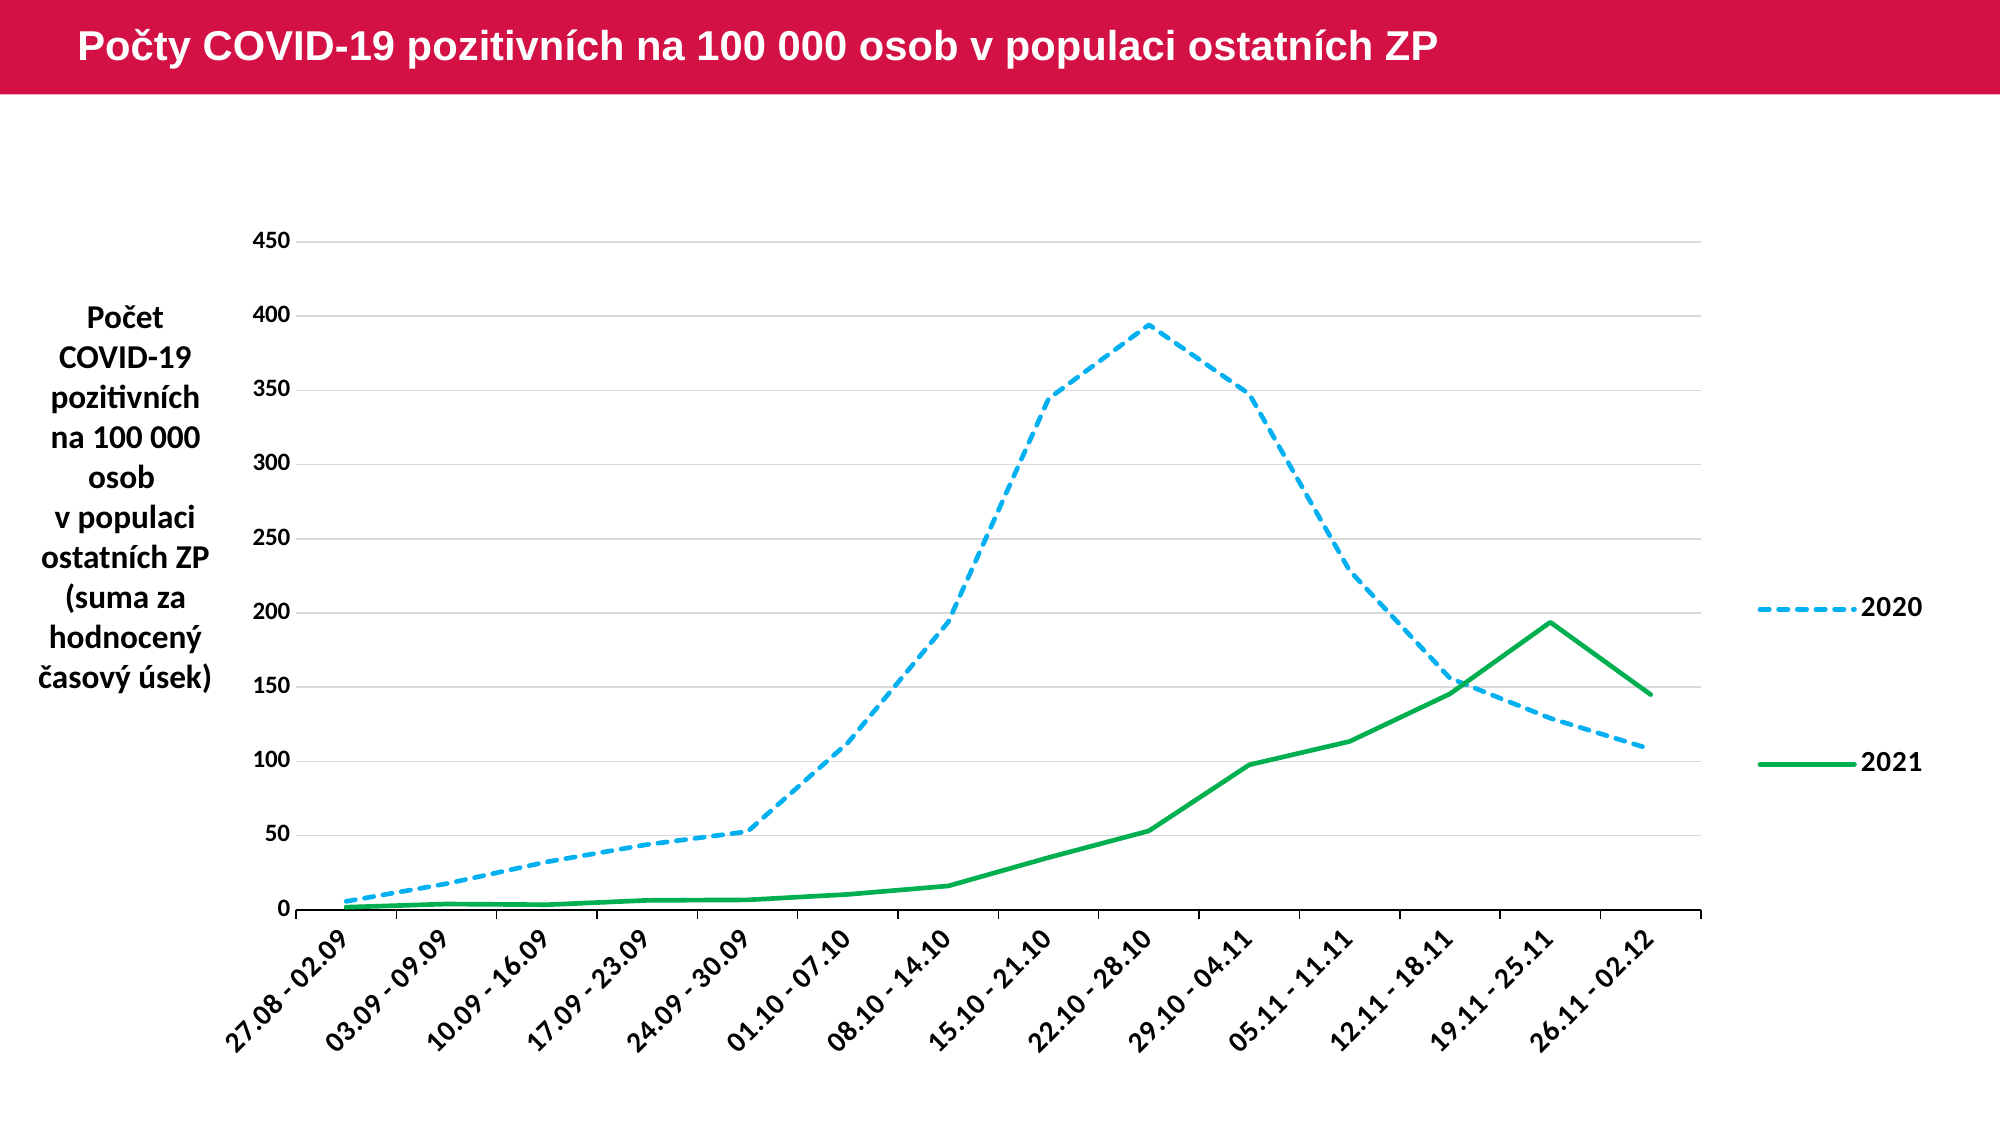

# Počty COVID-19 pozitivních na 100 000 osob v populaci ostatních ZP

### Chart

| Category | 2020 | 2021 |
|---|---|---|
| 27.08 - 02.09 | 5.6335761 | 1.6895757 |
| 03.09 - 09.09 | 17.5238058 | 3.8419808 |
| 10.09 - 16.09 | 32.2695098 | 3.3822166 |
| 17.09 - 23.09 | 43.9280669 | 6.3055969 |
| 24.09 - 30.09 | 52.6724462 | 6.6156797 |
| 01.10 - 07.10 | 112.5278322 | 10.3153415 |
| 08.10 - 14.10 | 193.9286757 | 16.0255175 |
| 15.10 - 21.10 | 344.4291258 | 35.1628285 |
| 22.10 - 28.10 | 394.2315191 | 53.0979734 |
| 29.10 - 04.11 | 347.5559099 | 97.6458391 |
| 05.11 - 11.11 | 228.4958359 | 113.4037684 |
| 12.11 - 18.11 | 156.033533 | 145.4751646 |
| 19.11 - 25.11 | 129.0427913 | 193.7701876 |
| 26.11 - 02.12 | 108.198372 | 144.9532048 |
Počet COVID-19 pozitivních na 100 000 osob  v populaci ostatních ZP (suma za hodnocený časový úsek)